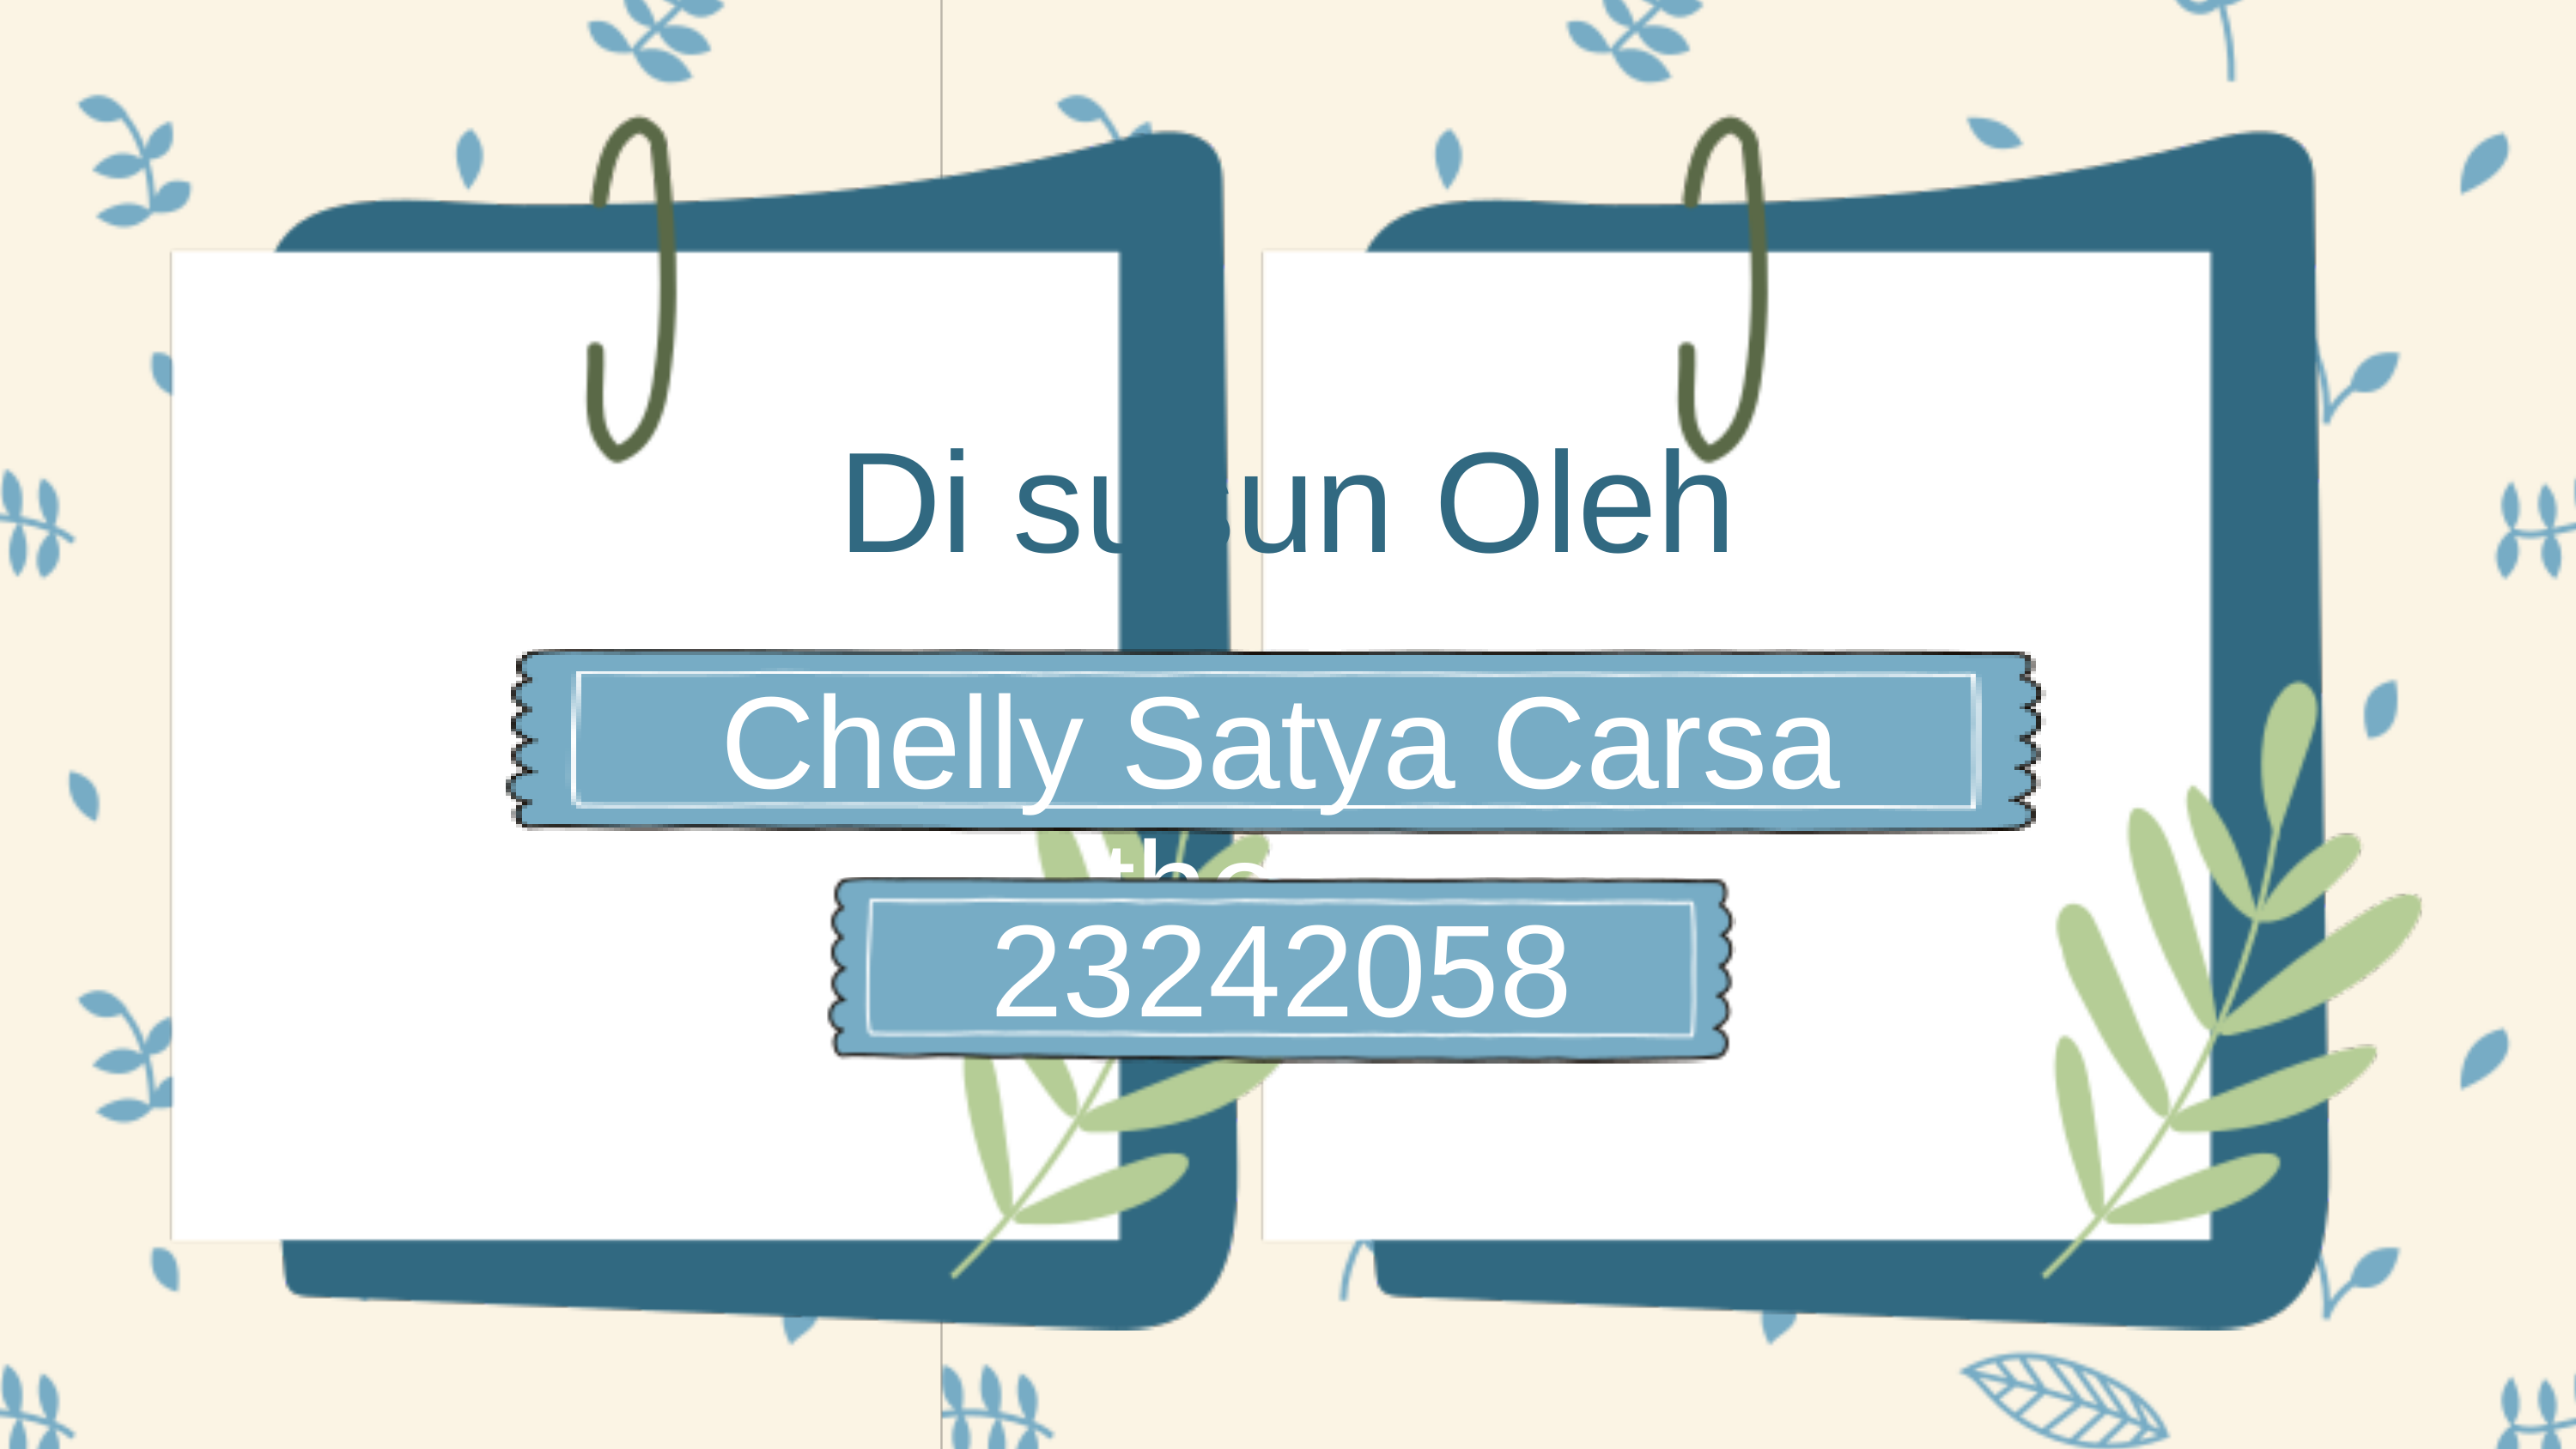

Di susun Oleh

Chelly Satya Carsa thesar

23242058